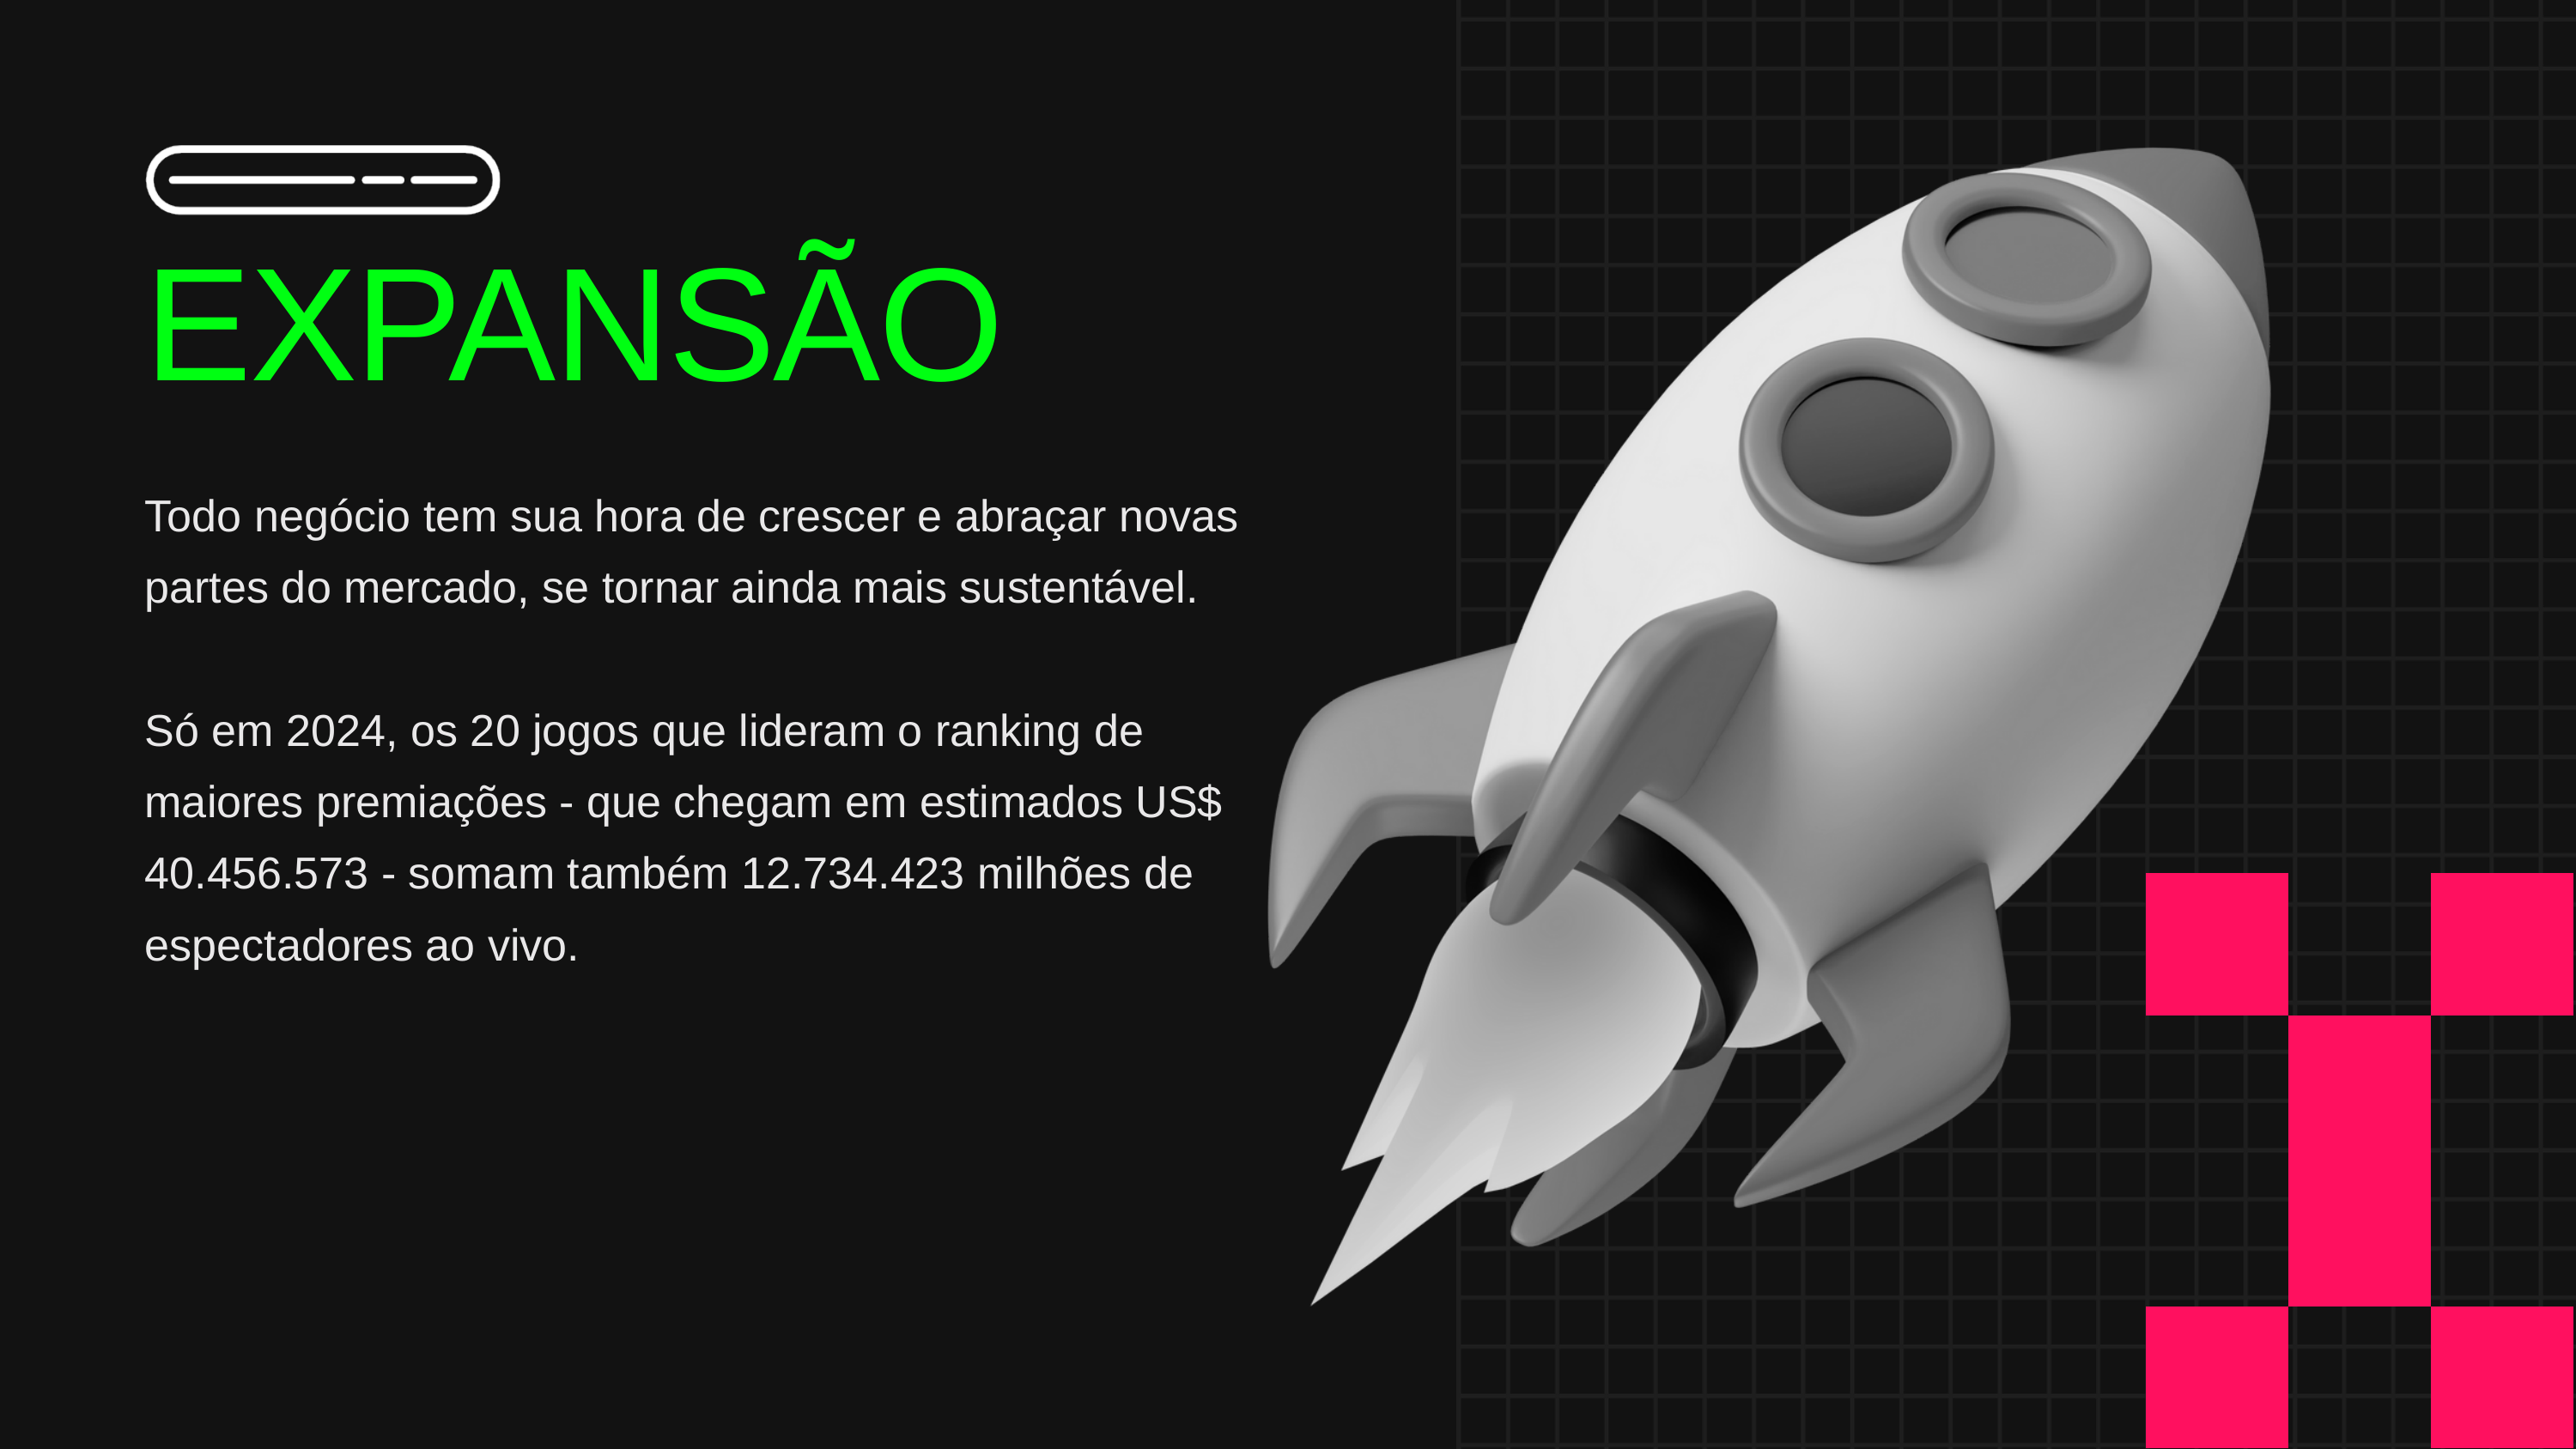

EXPANSÃO
Todo negócio tem sua hora de crescer e abraçar novas partes do mercado, se tornar ainda mais sustentável.

Só em 2024, os 20 jogos que lideram o ranking de maiores premiações - que chegam em estimados US$ 40.456.573 - somam também 12.734.423 milhões de espectadores ao vivo.